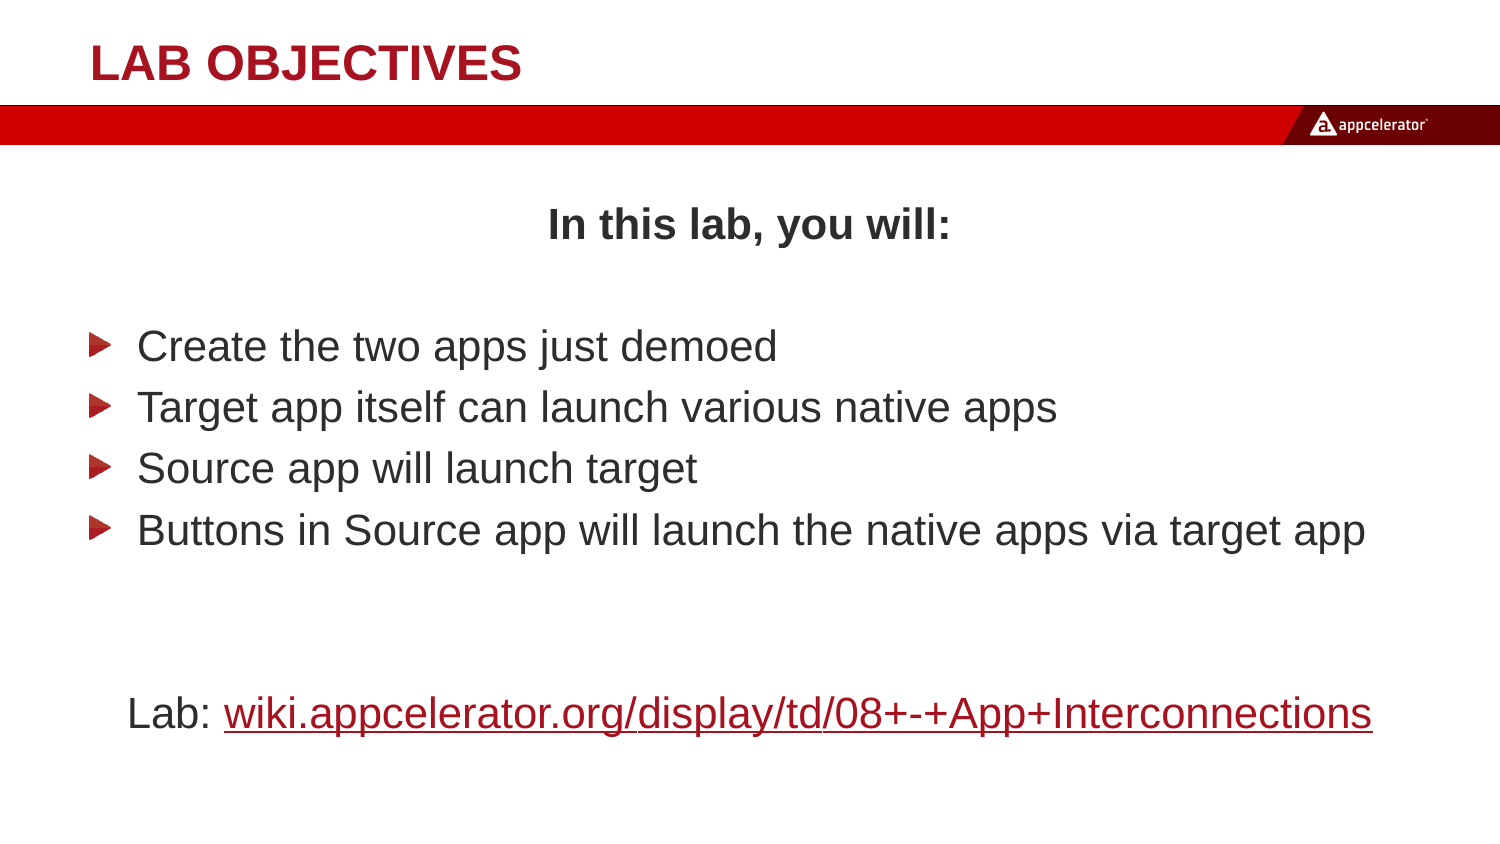

# Lab Objectives
In this lab, you will:

Create the two apps just demoed
Target app itself can launch various native apps
Source app will launch target
Buttons in Source app will launch the native apps via target app

Lab: wiki.appcelerator.org/display/td/08+-+App+Interconnections